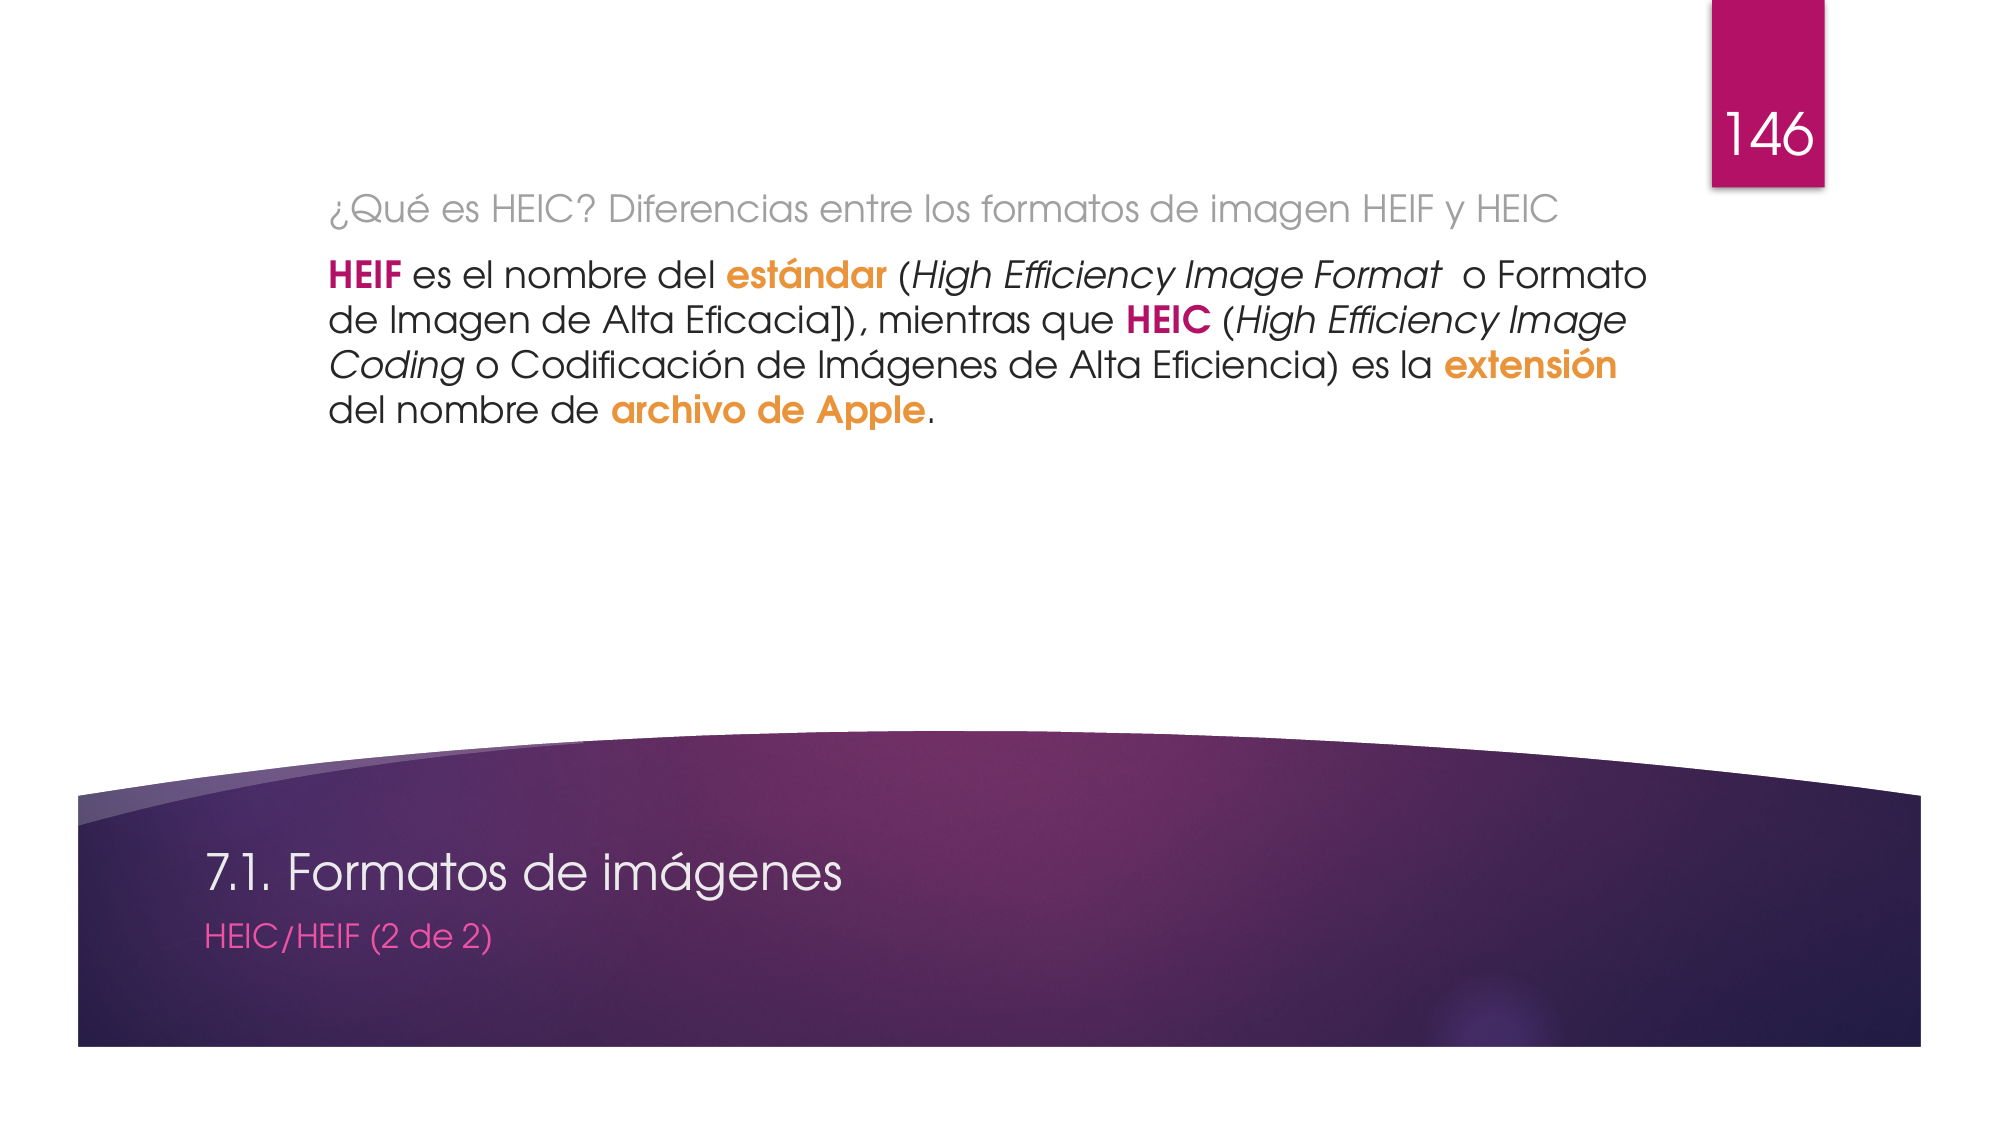

146
¿Qué es HEIC? Diferencias entre los formatos de imagen HEIF y HEIC
HEIF es el nombre del estándar (High Efficiency Image Format  o Formato de Imagen de Alta Eficacia]), mientras que HEIC (High Efficiency Image Coding o Codificación de Imágenes de Alta Eficiencia) es la extensión del nombre de archivo de Apple.

# 7.1. Formatos de imágenes
HEIC/HEIF (2 de 2)